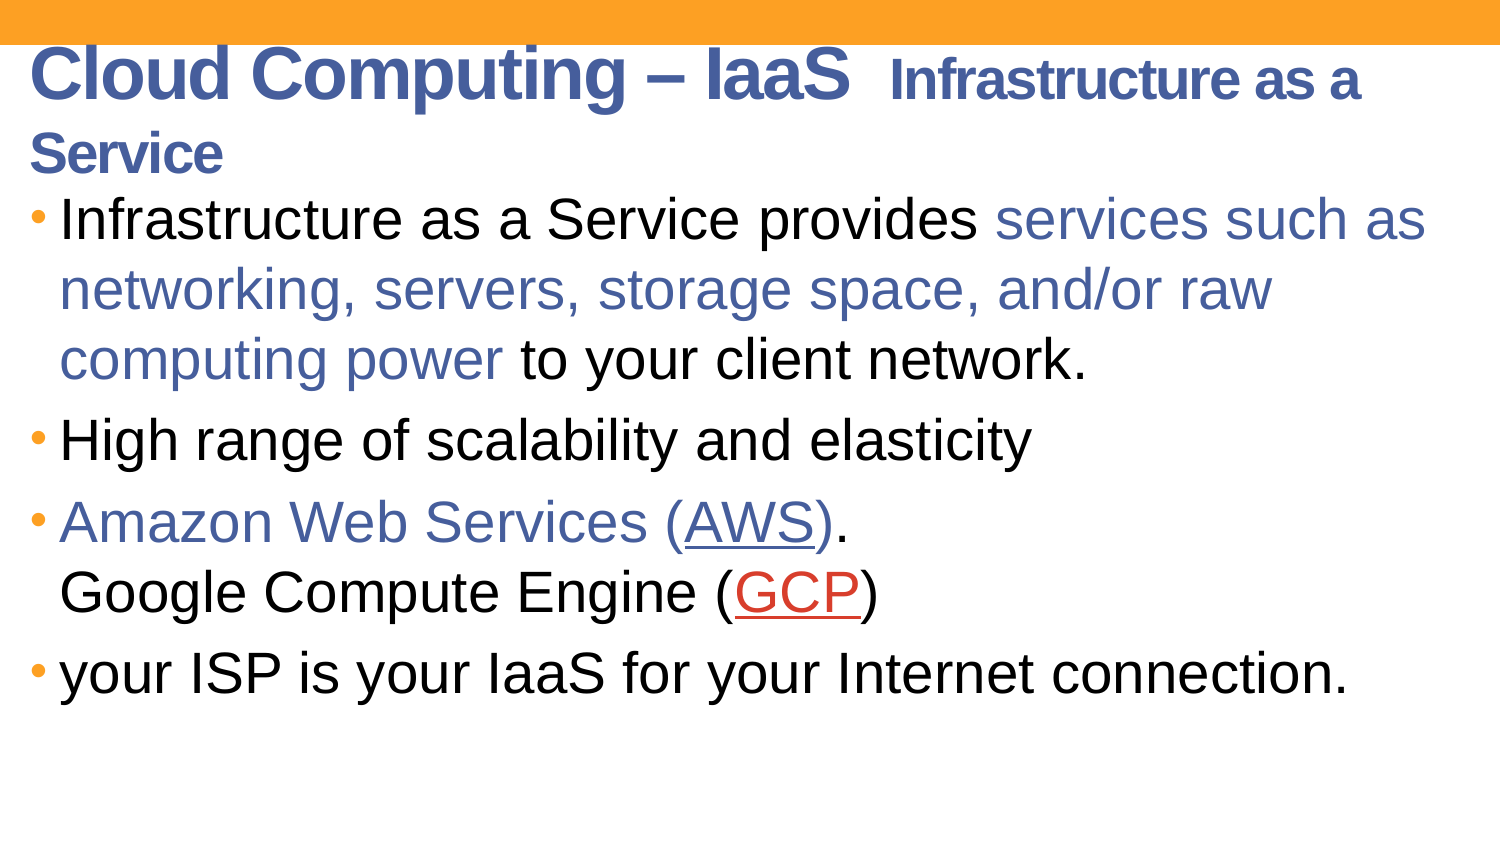

# Cloud Computing – IaaS  Infrastructure as a Service
Infrastructure as a Service provides services such as networking, servers, storage space, and/or raw computing power to your client network.
High range of scalability and elasticity
Amazon Web Services (AWS).
Google Compute Engine (GCP)
your ISP is your IaaS for your Internet connection.